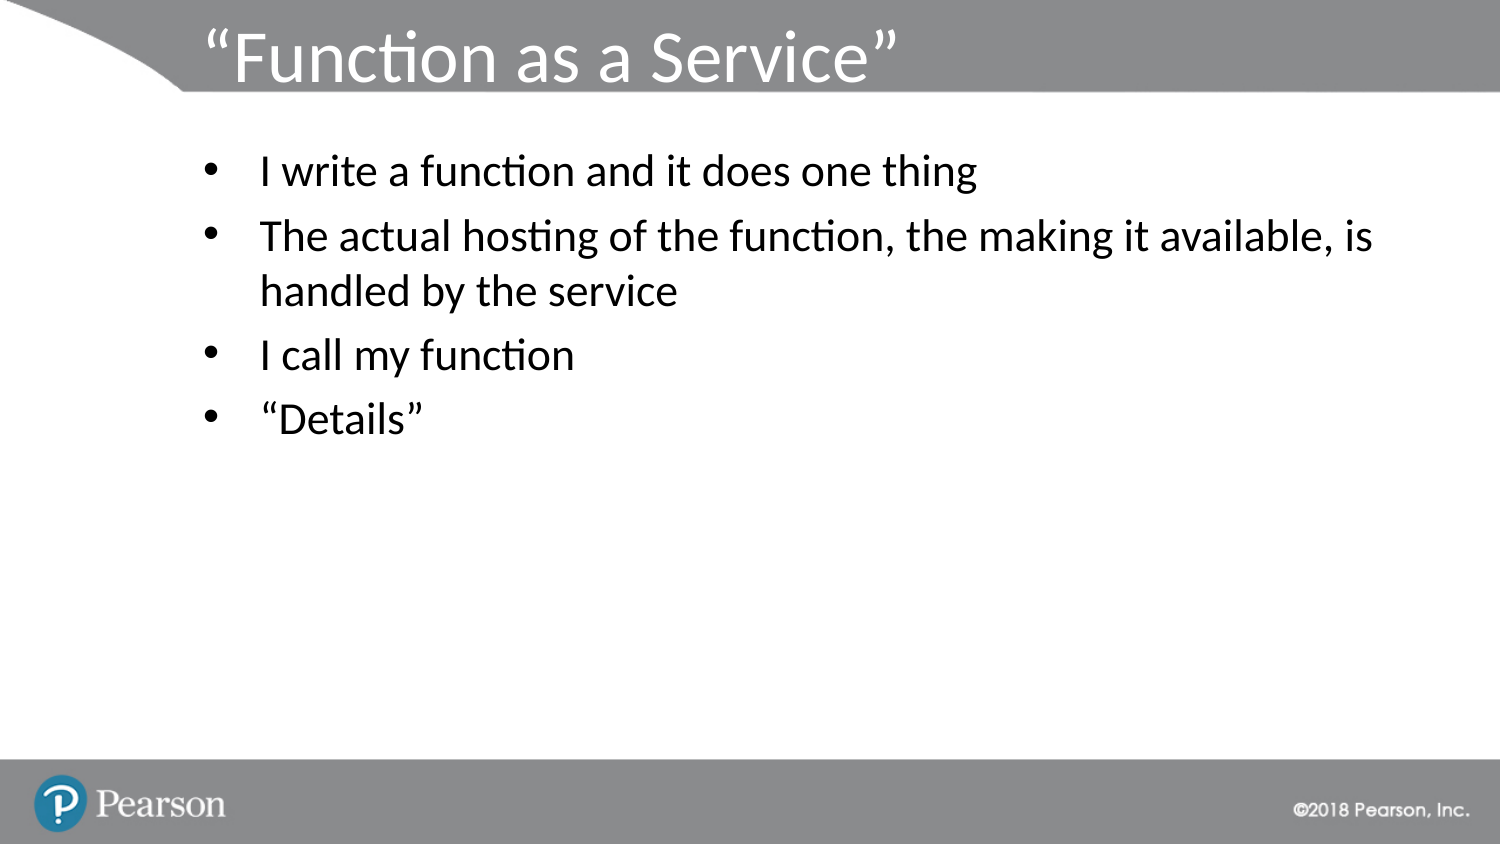

# “Function as a Service”
I write a function and it does one thing
The actual hosting of the function, the making it available, is handled by the service
I call my function
“Details”